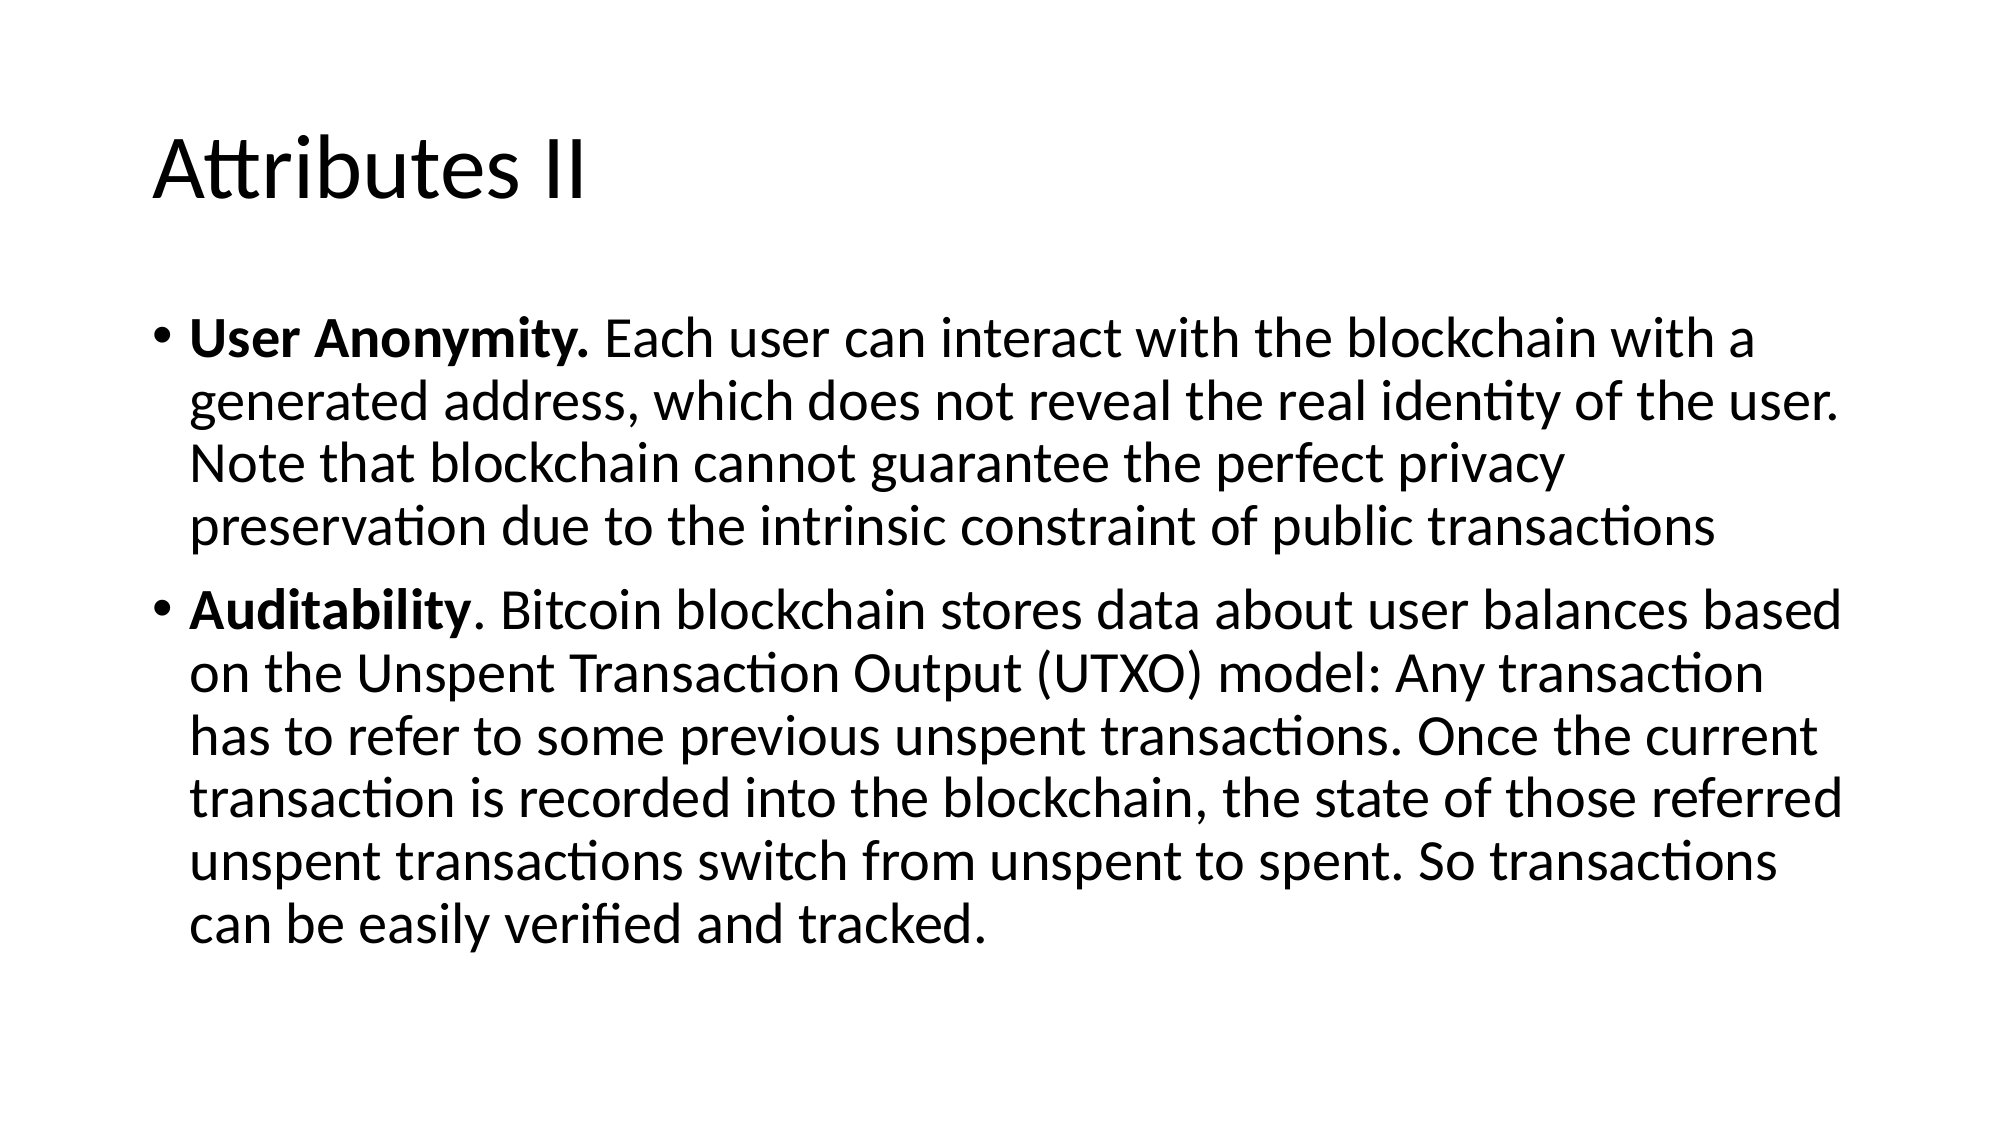

# Attributes II
User Anonymity. Each user can interact with the blockchain with a generated address, which does not reveal the real identity of the user. Note that blockchain cannot guarantee the perfect privacy preservation due to the intrinsic constraint of public transactions
Auditability. Bitcoin blockchain stores data about user balances based on the Unspent Transaction Output (UTXO) model: Any transaction has to refer to some previous unspent transactions. Once the current transaction is recorded into the blockchain, the state of those referred unspent transactions switch from unspent to spent. So transactions can be easily veriﬁed and tracked.